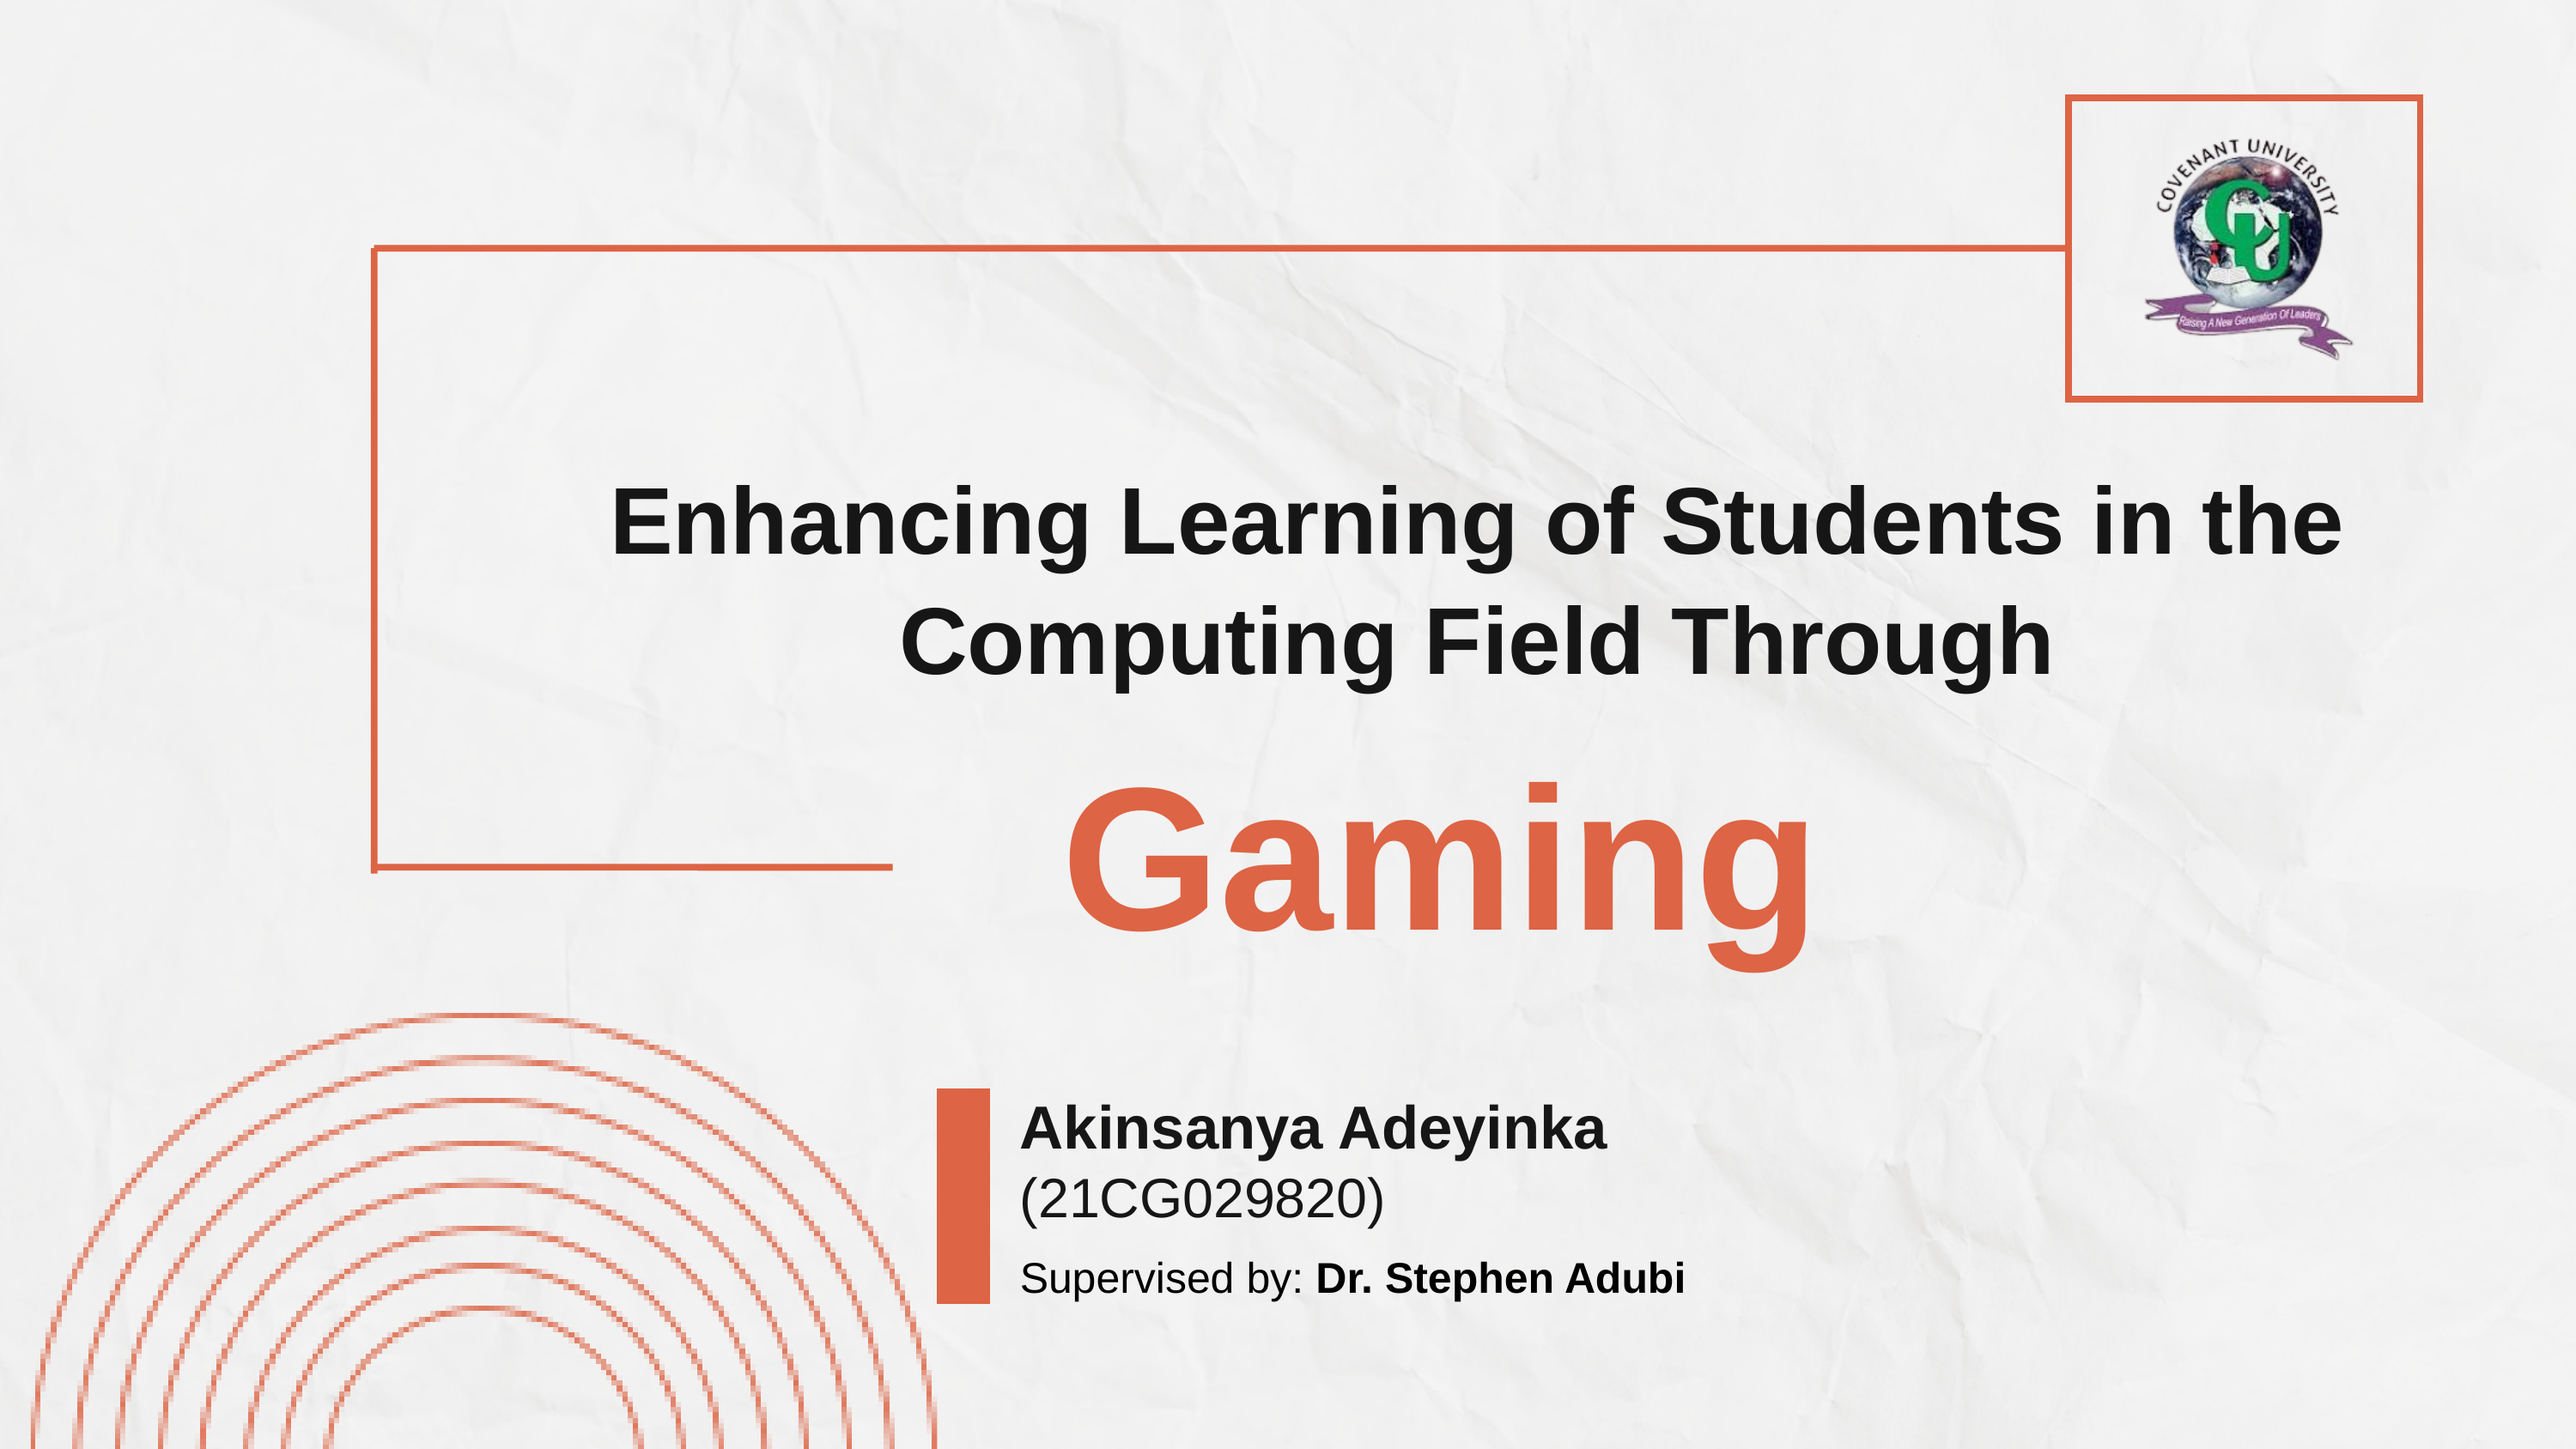

Enhancing Learning of Students in the Computing Field Through
Gaming

Akinsanya Adeyinka
(21CG029820)

Supervised by: Dr. Stephen Adubi